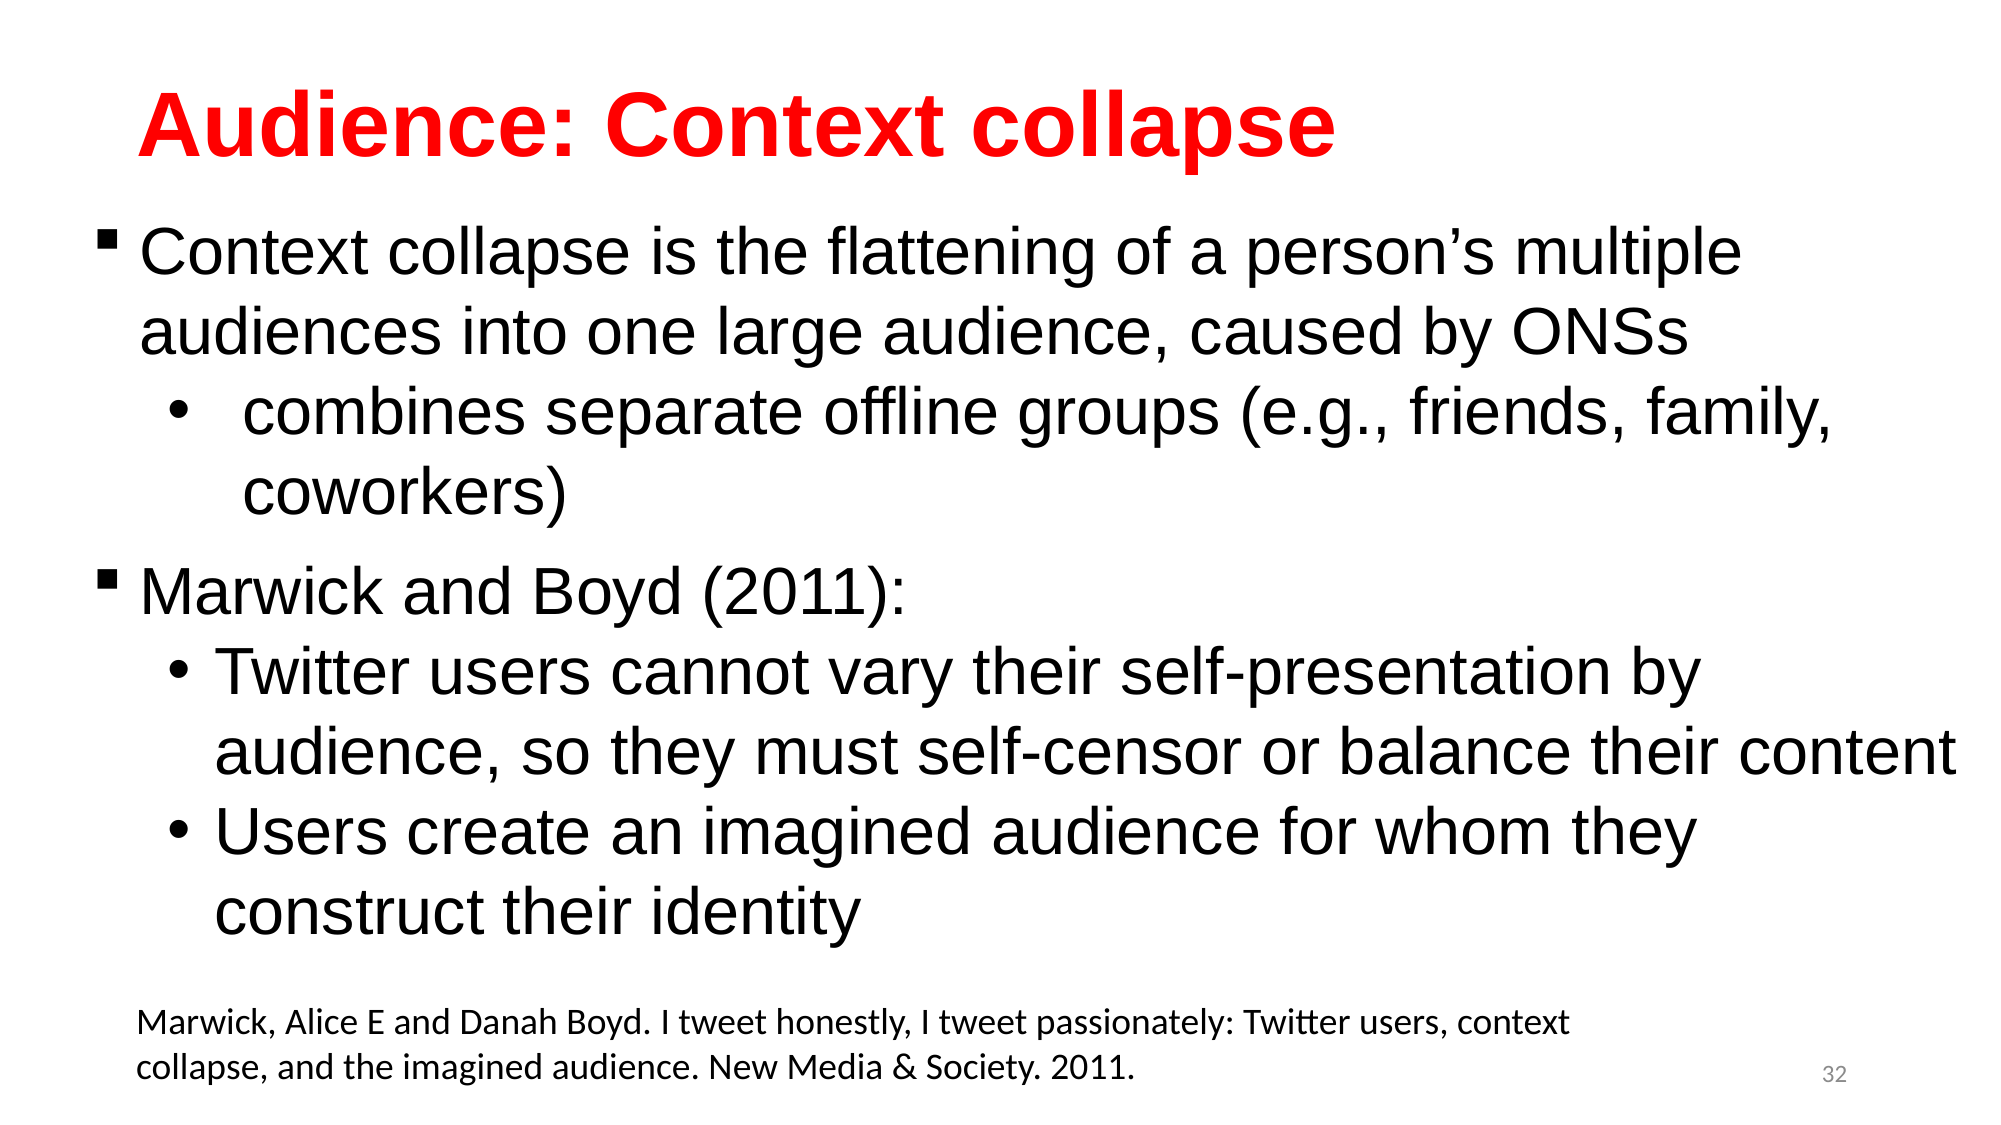

# Audience: Context collapse
Context collapse is the flattening of a person’s multiple audiences into one large audience, caused by ONSs
combines separate offline groups (e.g., friends, family, coworkers)

Marwick and Boyd (2011):
Twitter users cannot vary their self-presentation by audience, so they must self-censor or balance their content
Users create an imagined audience for whom they construct their identity
Marwick, Alice E and Danah Boyd. I tweet honestly, I tweet passionately: Twitter users, context collapse, and the imagined audience. New Media & Society. 2011.
32